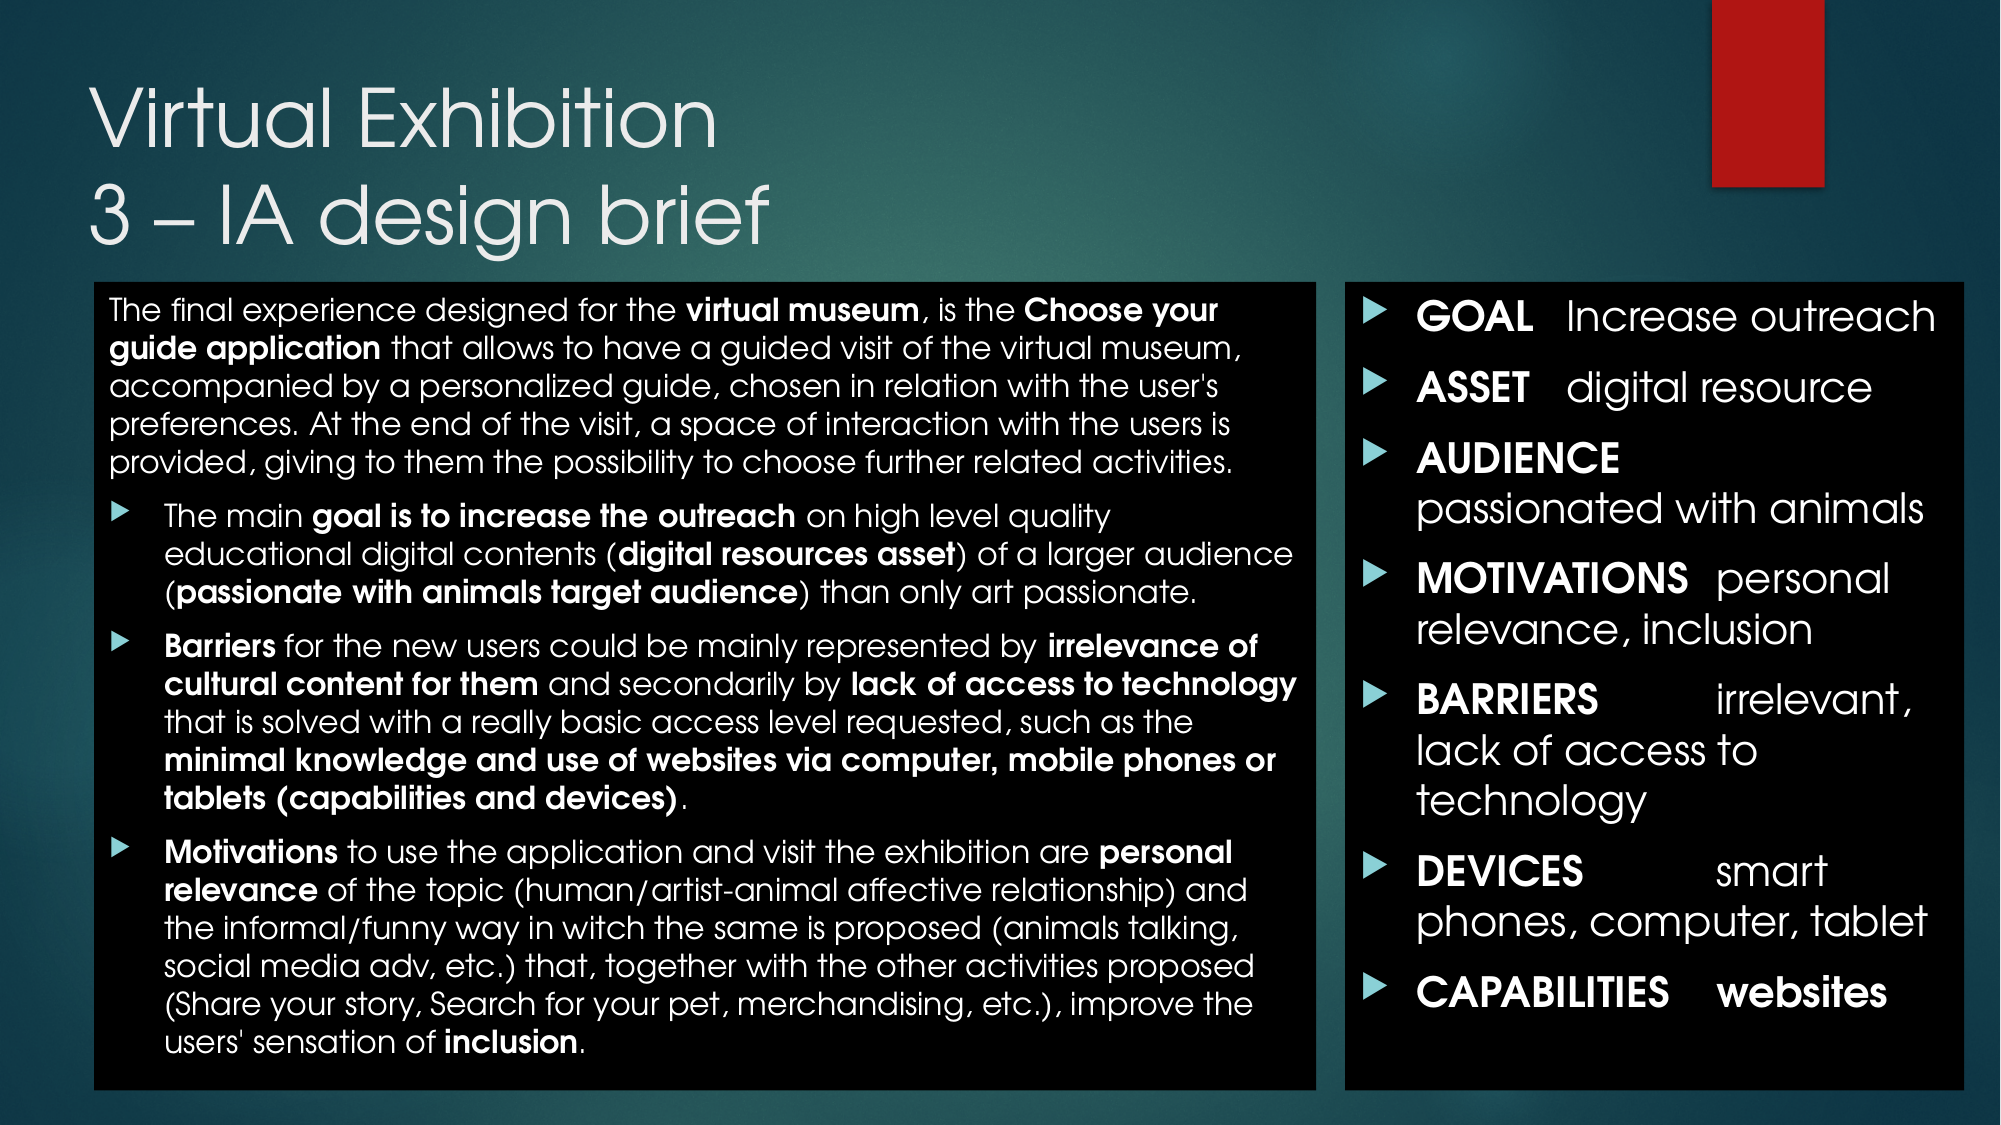

# Virtual Exhibition 3 – IA design brief
The final experience designed for the virtual museum, is the Choose your guide application that allows to have a guided visit of the virtual museum, accompanied by a personalized guide, chosen in relation with the user's preferences. At the end of the visit, a space of interaction with the users is provided, giving to them the possibility to choose further related activities.
The main goal is to increase the outreach on high level quality educational digital contents (digital resources asset) of a larger audience (passionate with animals target audience) than only art passionate.
Barriers for the new users could be mainly represented by irrelevance of cultural content for them and secondarily by lack of access to technology that is solved with a really basic access level requested, such as the minimal knowledge and use of websites via computer, mobile phones or tablets (capabilities and devices).
Motivations to use the application and visit the exhibition are personal relevance of the topic (human/artist-animal affective relationship) and the informal/funny way in witch the same is proposed (animals talking, social media adv, etc.) that, together with the other activities proposed (Share your story, Search for your pet, merchandising, etc.), improve the users' sensation of inclusion.
GOAL	Increase outreach
ASSET	digital resource
AUDIENCE	passionated with animals
MOTIVATIONS	personal relevance, inclusion
BARRIERS	irrelevant, lack of access to technology
DEVICES 	smart phones, computer, tablet
CAPABILITIES	websites